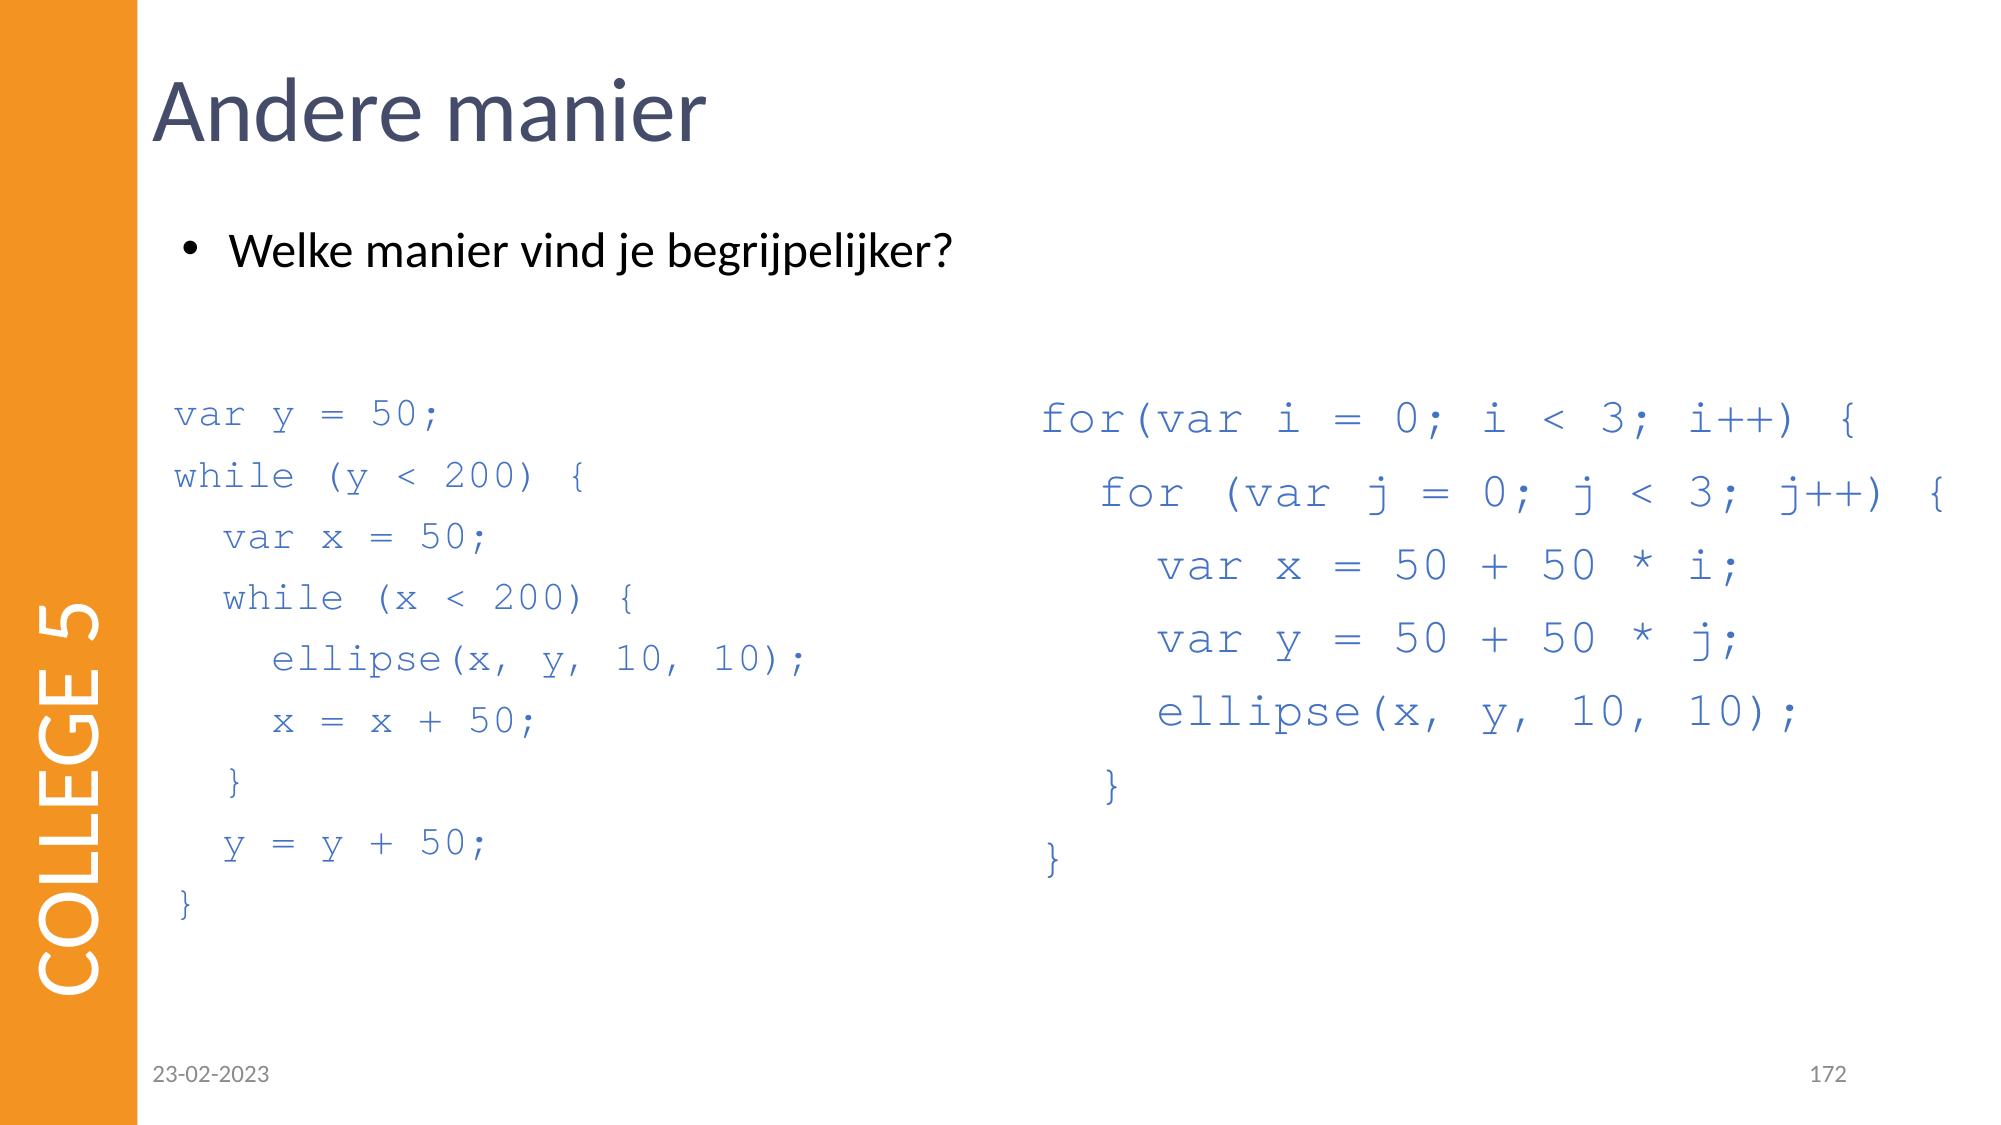

# Andere manier
Welke manier vind je begrijpelijker?
var y = 50;
while (y < 200) {
  var x = 50;
  while (x < 200) {
    ellipse(x, y, 10, 10);
    x = x + 50;
  }
  y = y + 50;
}
for(var i = 0; i < 3; i++) {
  for (var j = 0; j < 3; j++) {
    var x = 50 + 50 * i;
    var y = 50 + 50 * j;
    ellipse(x, y, 10, 10);
  }
}
COLLEGE 5
23-02-2023

172